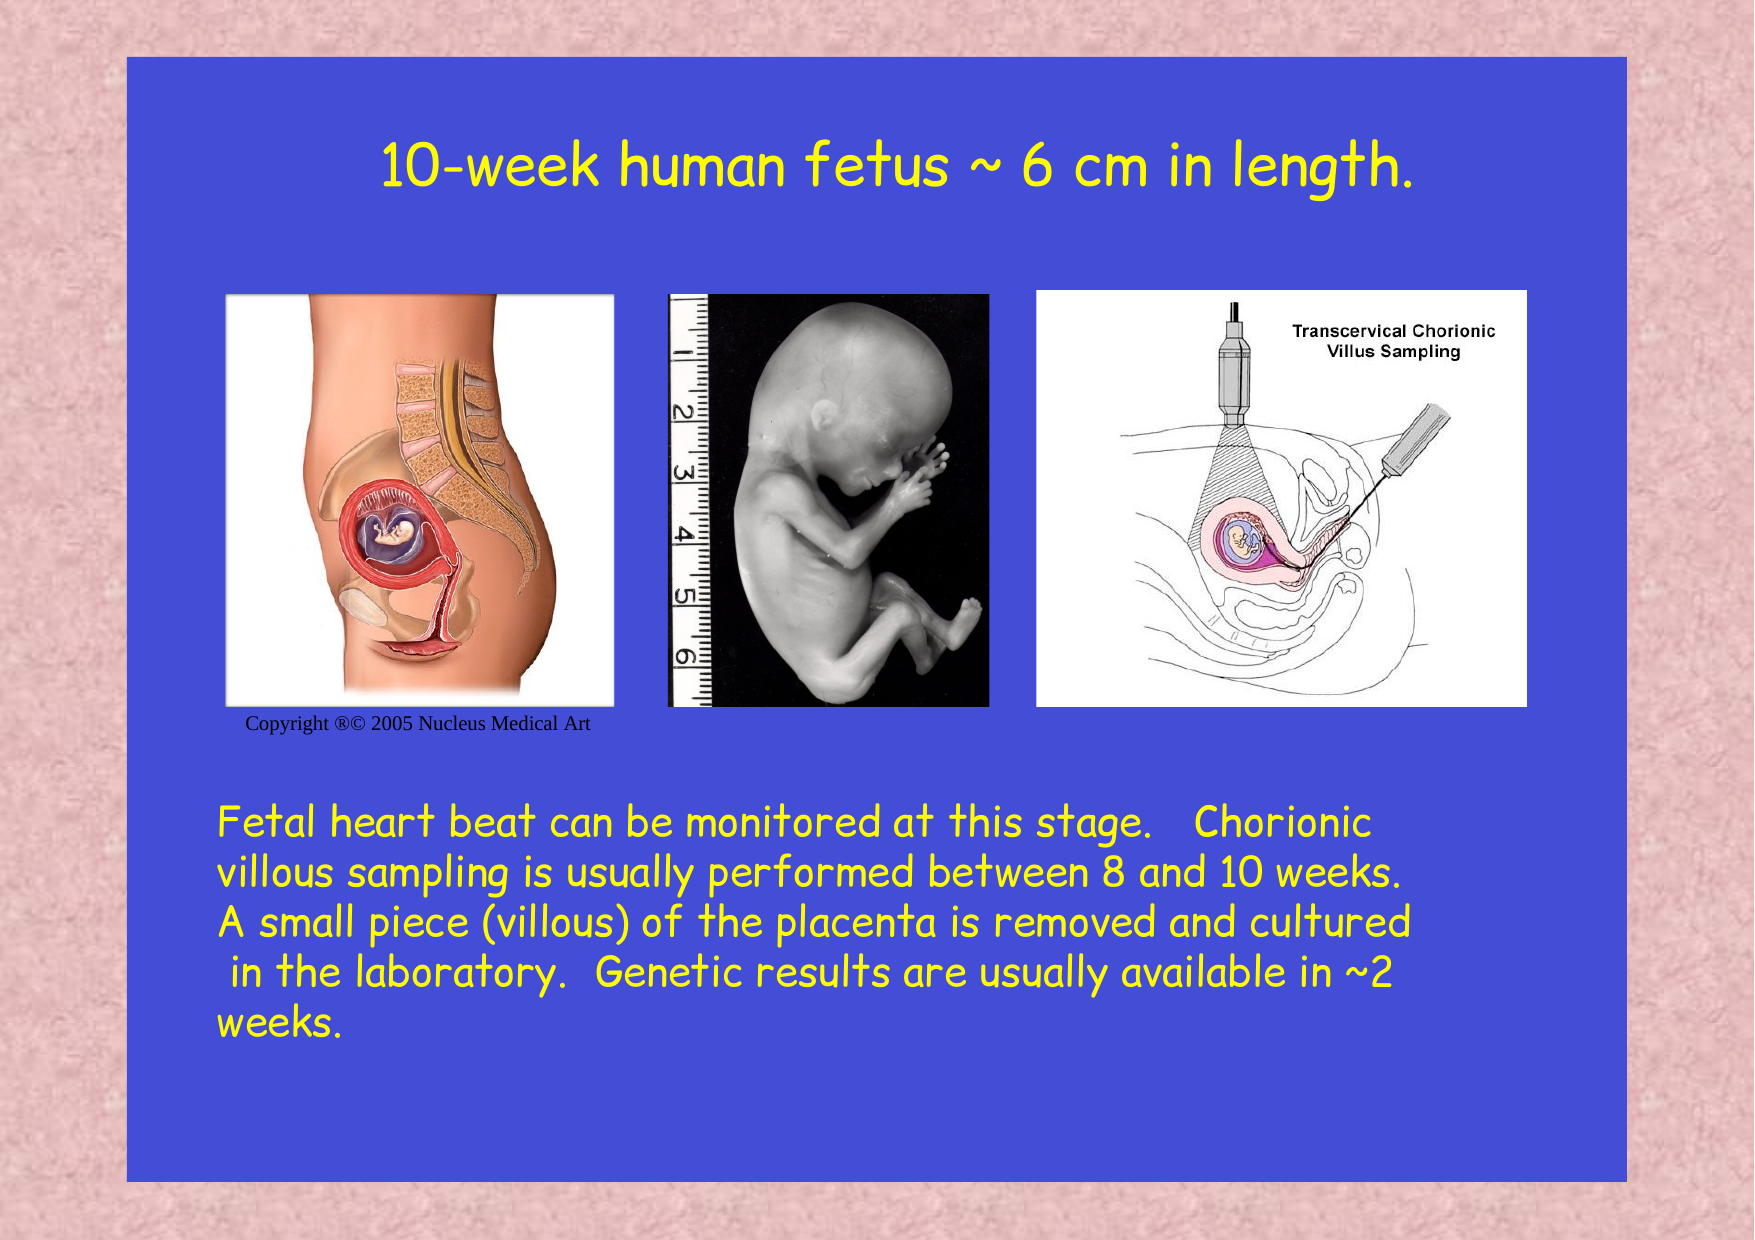

# 10-week human fetus ~ 6 cm in length.

Copyright ®© 2005 Nucleus Medical Art

Fetal heart beat can be monitored at this stage.	Chorionic  villous sampling is usually performed between 8 and 10 weeks.  A small piece (villous) of the placenta is removed and cultured  in the laboratory.	Genetic results are usually available in ~2  weeks.